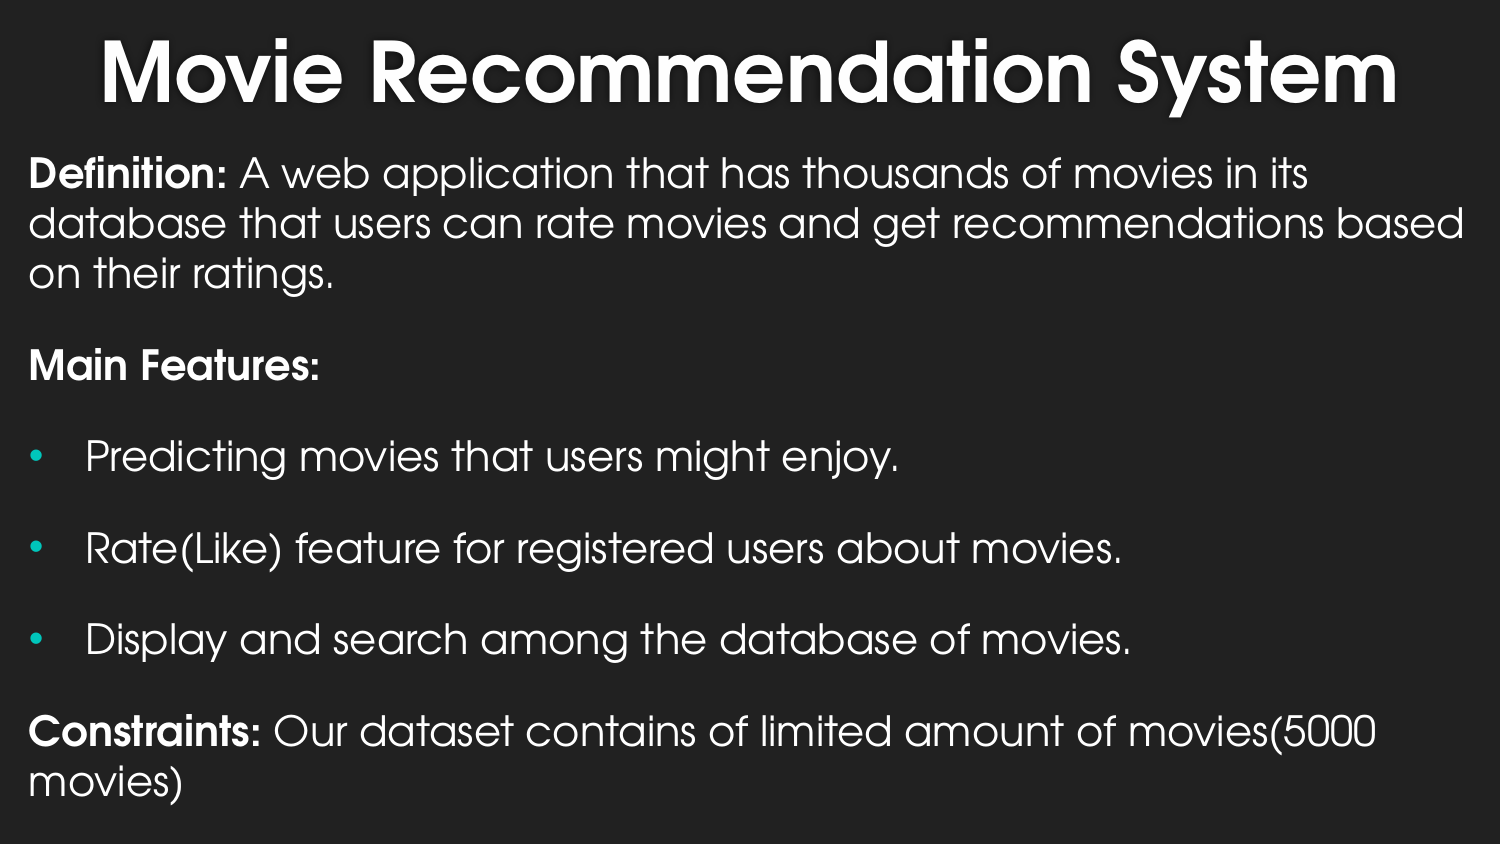

# Movie Recommendation System
Definition: A web application that has thousands of movies in its database that users can rate movies and get recommendations based on their ratings.
Main Features:
Predicting movies that users might enjoy.
Rate(Like) feature for registered users about movies.
Display and search among the database of movies.
Constraints: Our dataset contains of limited amount of movies(5000 movies)